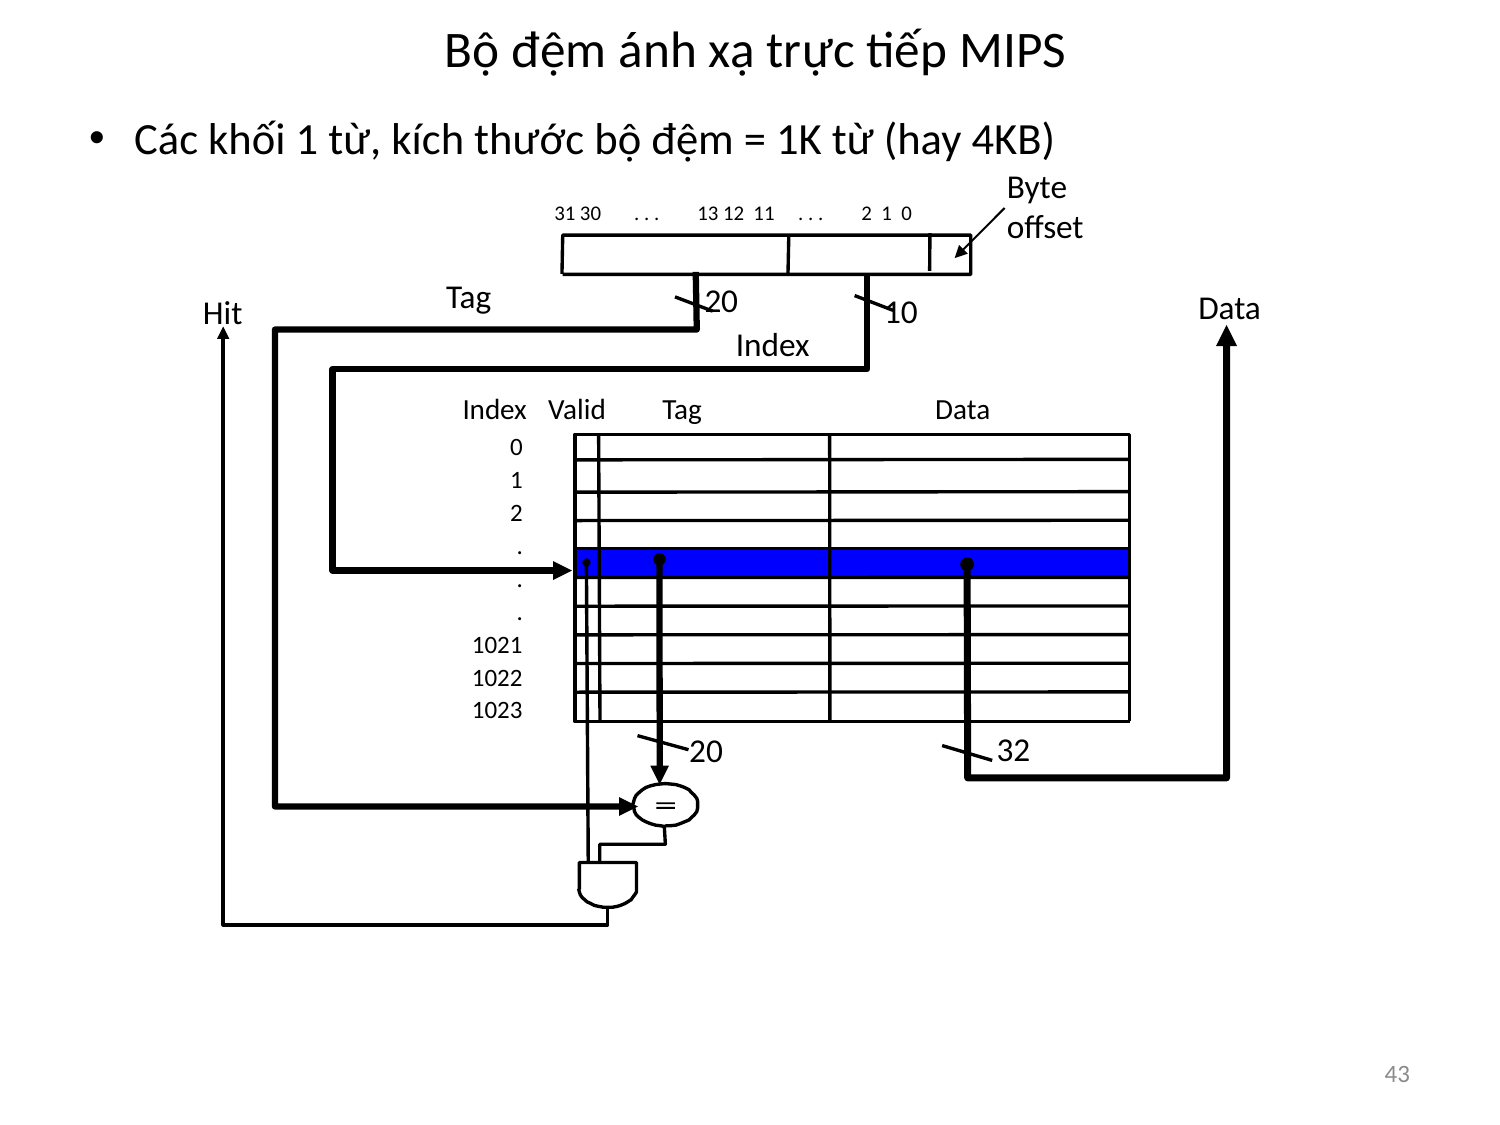

# Bộ đệm ánh xạ trực tiếp MIPS

Các khối 1 từ, kích thước bộ đệm = 1K từ (hay 4KB)
Byte offset
31 30       . . .        13 12  11     . . .        2  1  0

Tag

20

10

Index
Data

32

Hit

  Index
Valid
Tag
Data
0
1
2
.
.
.
1021
1022
1023

20

43